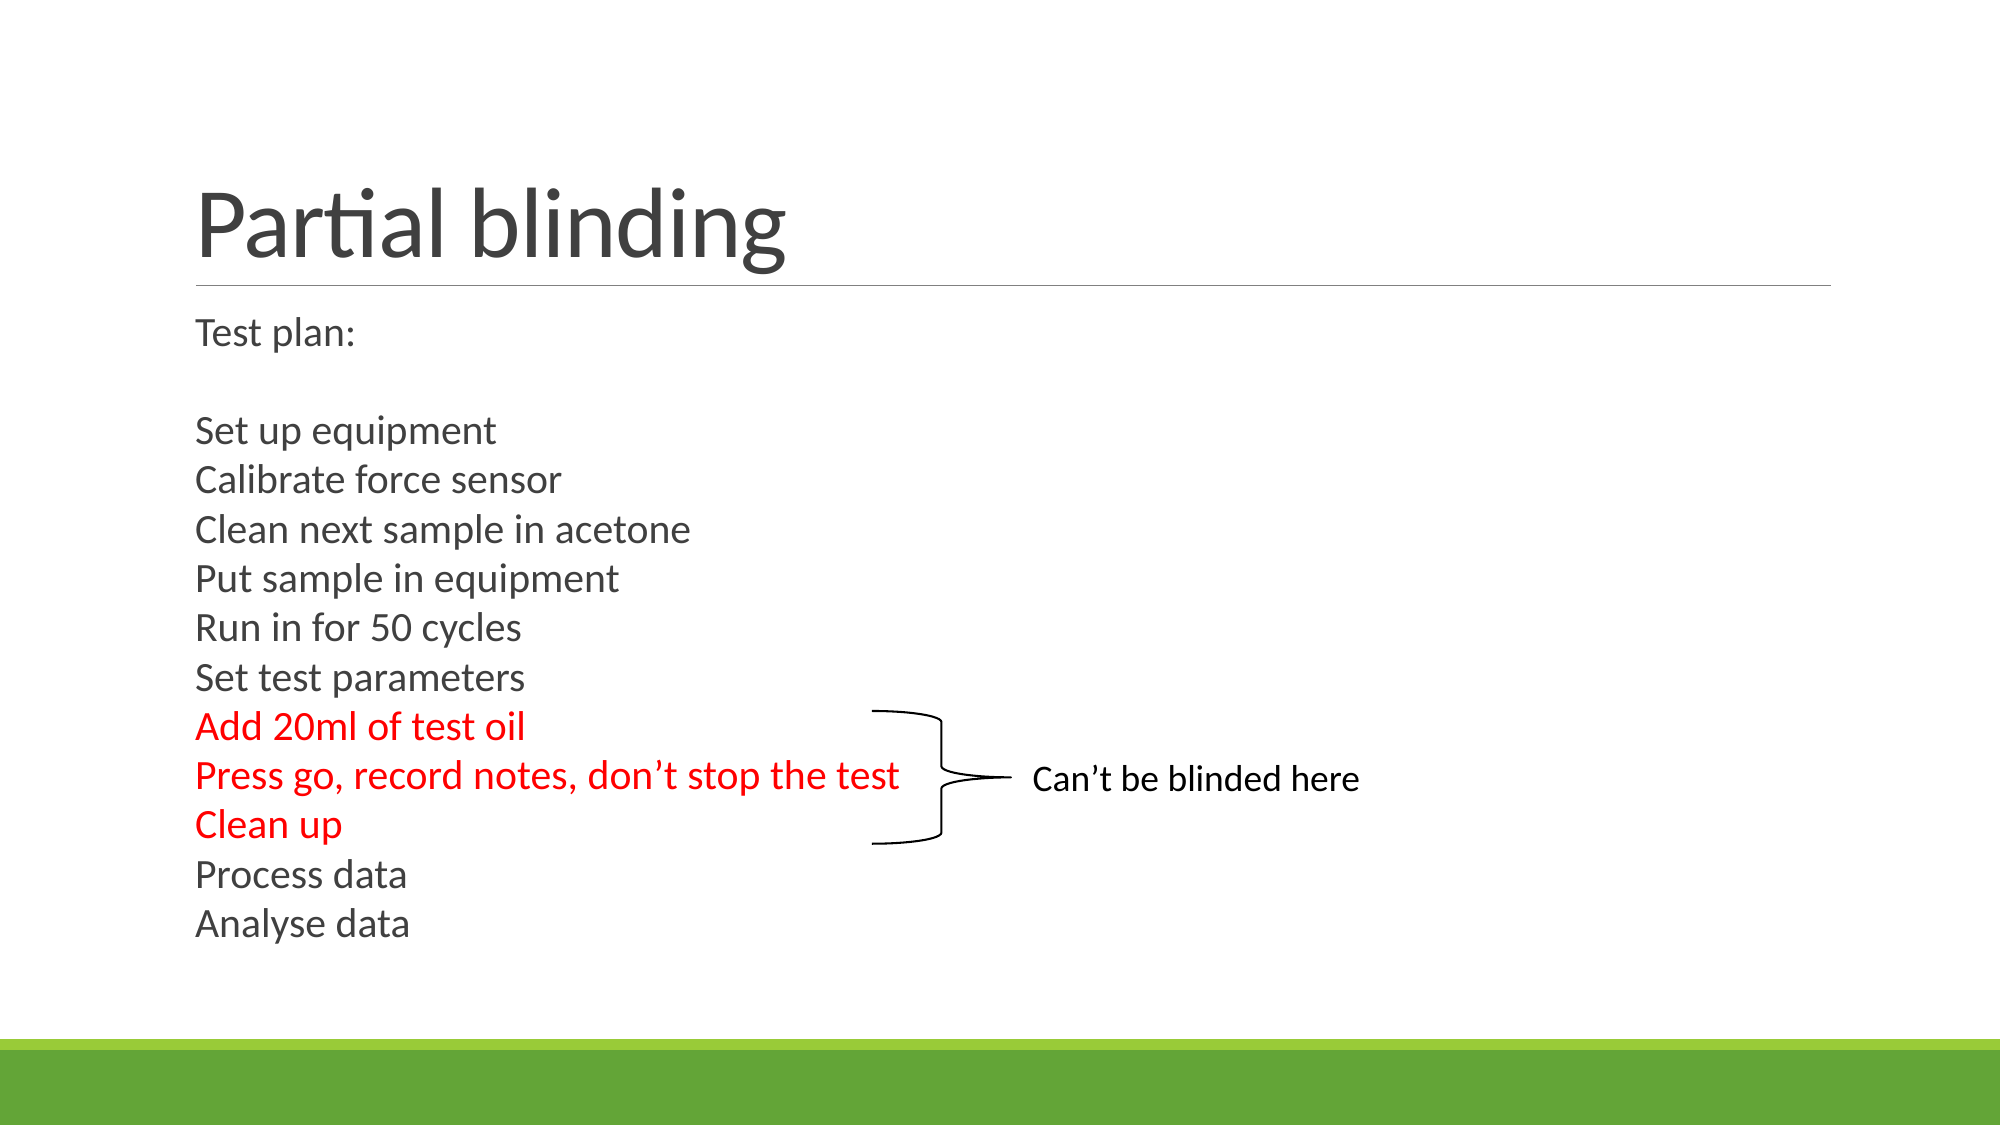

# Partial blinding
Test plan:

Set up equipment
Calibrate force sensor
Clean next sample in acetone
Put sample in equipment
Run in for 50 cycles
Set test parameters
Add 20ml of test oil
Press go, record notes, don’t stop the test
Clean up
Process data
Analyse data

Can’t be blinded here